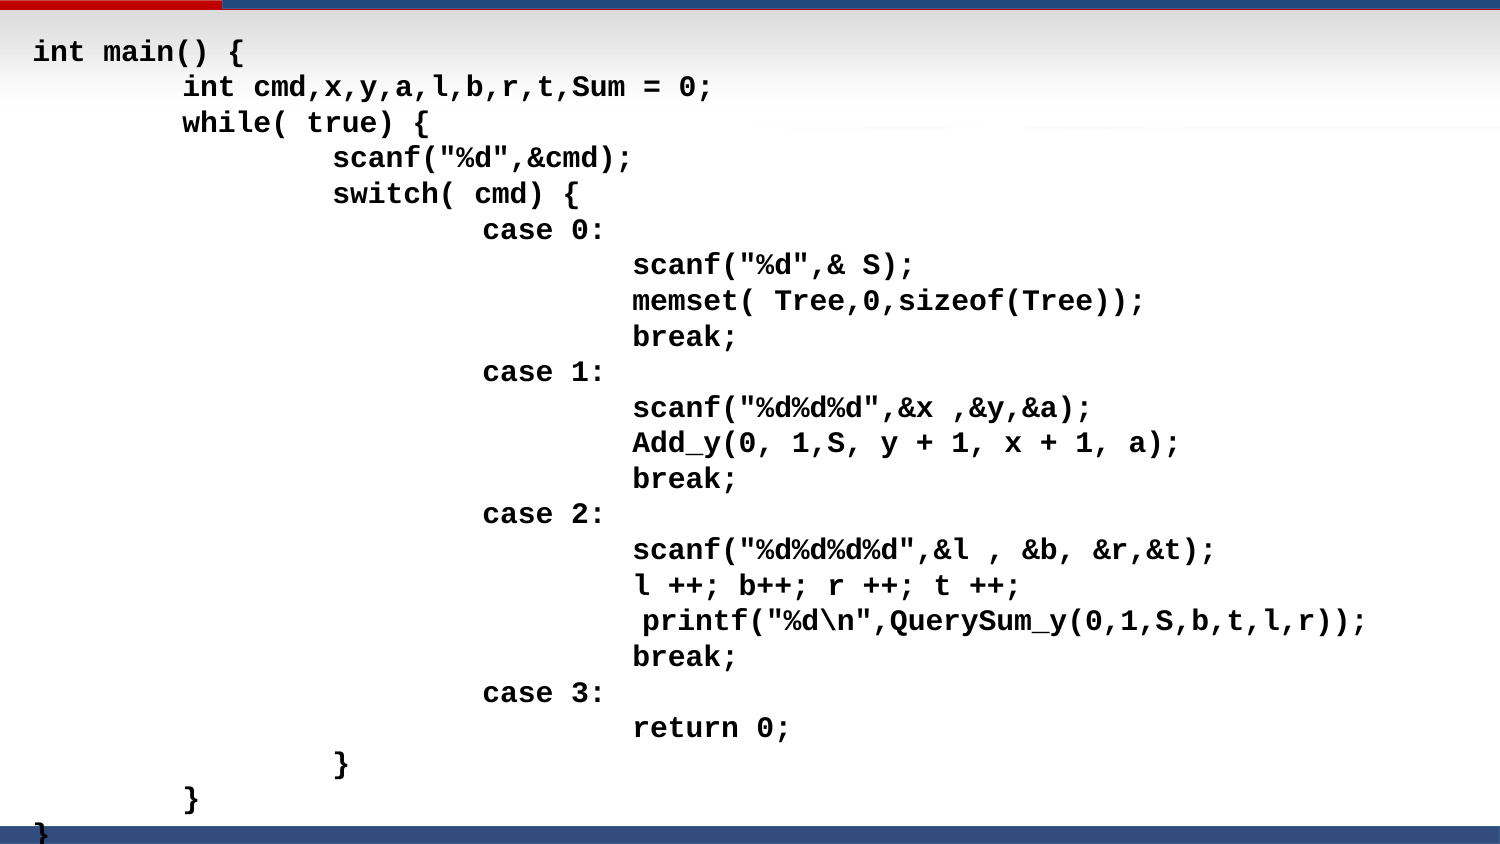

int main() {
	int cmd,x,y,a,l,b,r,t,Sum = 0;
	while( true) {
		scanf("%d",&cmd);
		switch( cmd) {
			case 0:
				scanf("%d",& S);
				memset( Tree,0,sizeof(Tree));
				break;
			case 1:
				scanf("%d%d%d",&x ,&y,&a);
				Add_y(0, 1,S, y + 1, x + 1, a);
				break;
			case 2:
				scanf("%d%d%d%d",&l , &b, &r,&t);
				l ++; b++; r ++; t ++;
			         printf("%d\n",QuerySum_y(0,1,S,b,t,l,r));
				break;
			case 3:
				return 0;
		}
	}
}